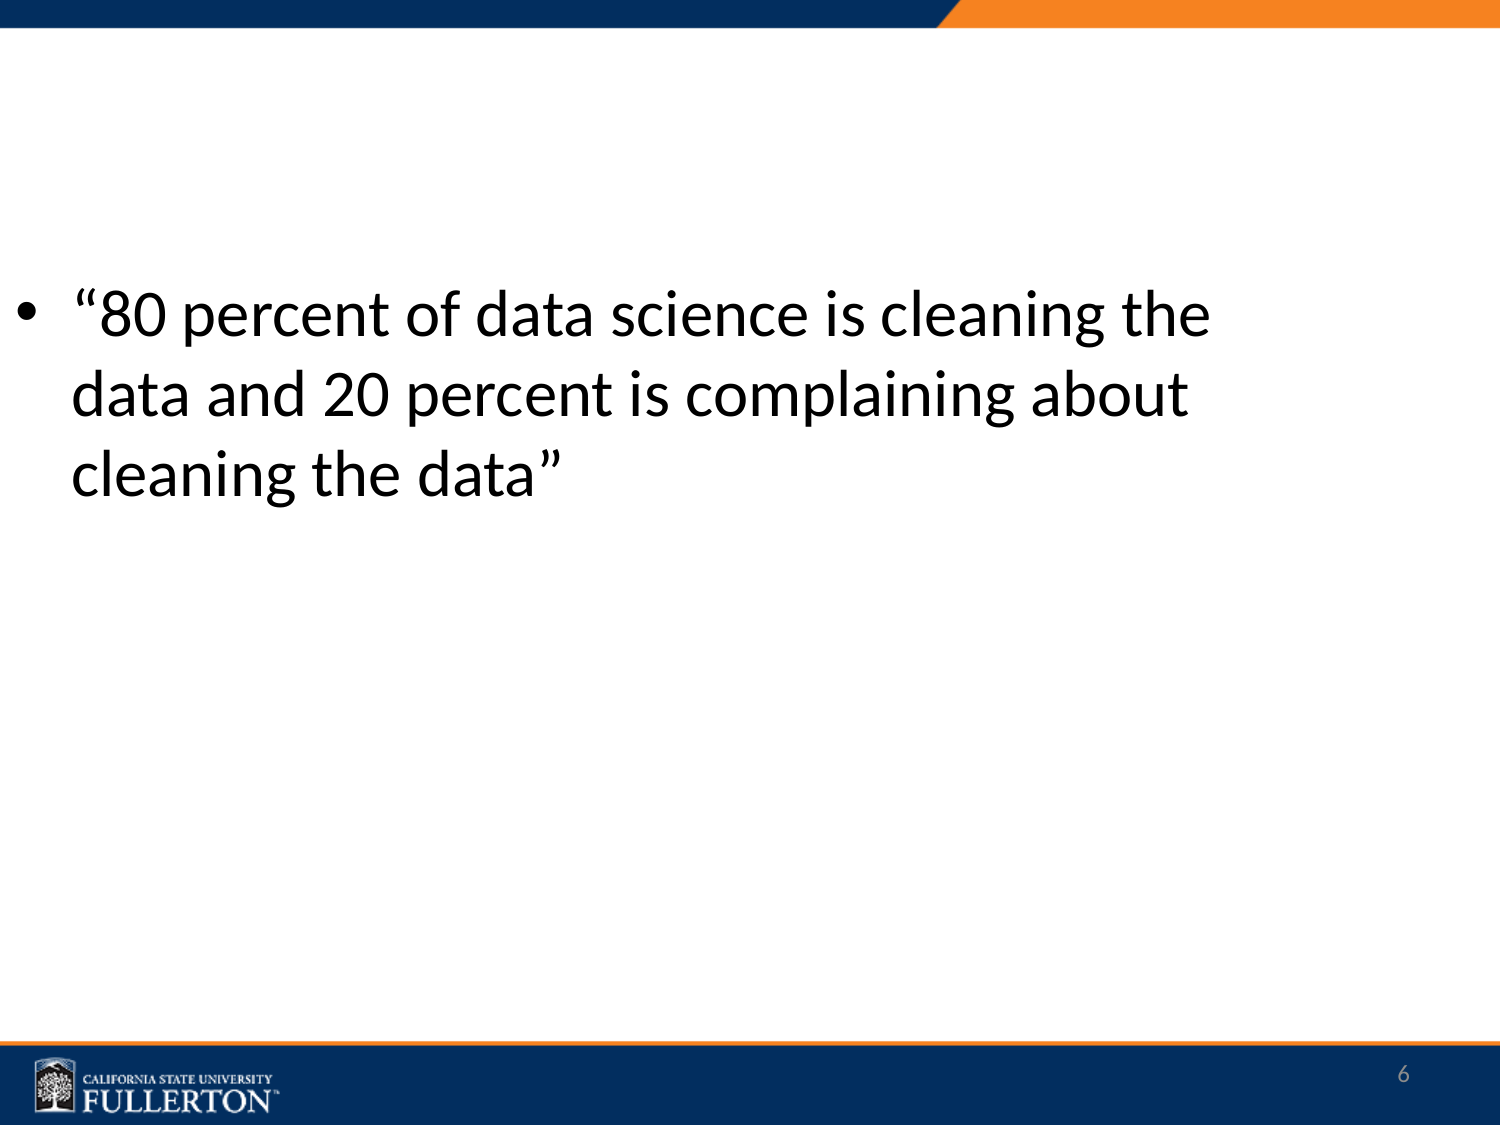

“80 percent of data science is cleaning the data and 20 percent is complaining about cleaning the data”
6